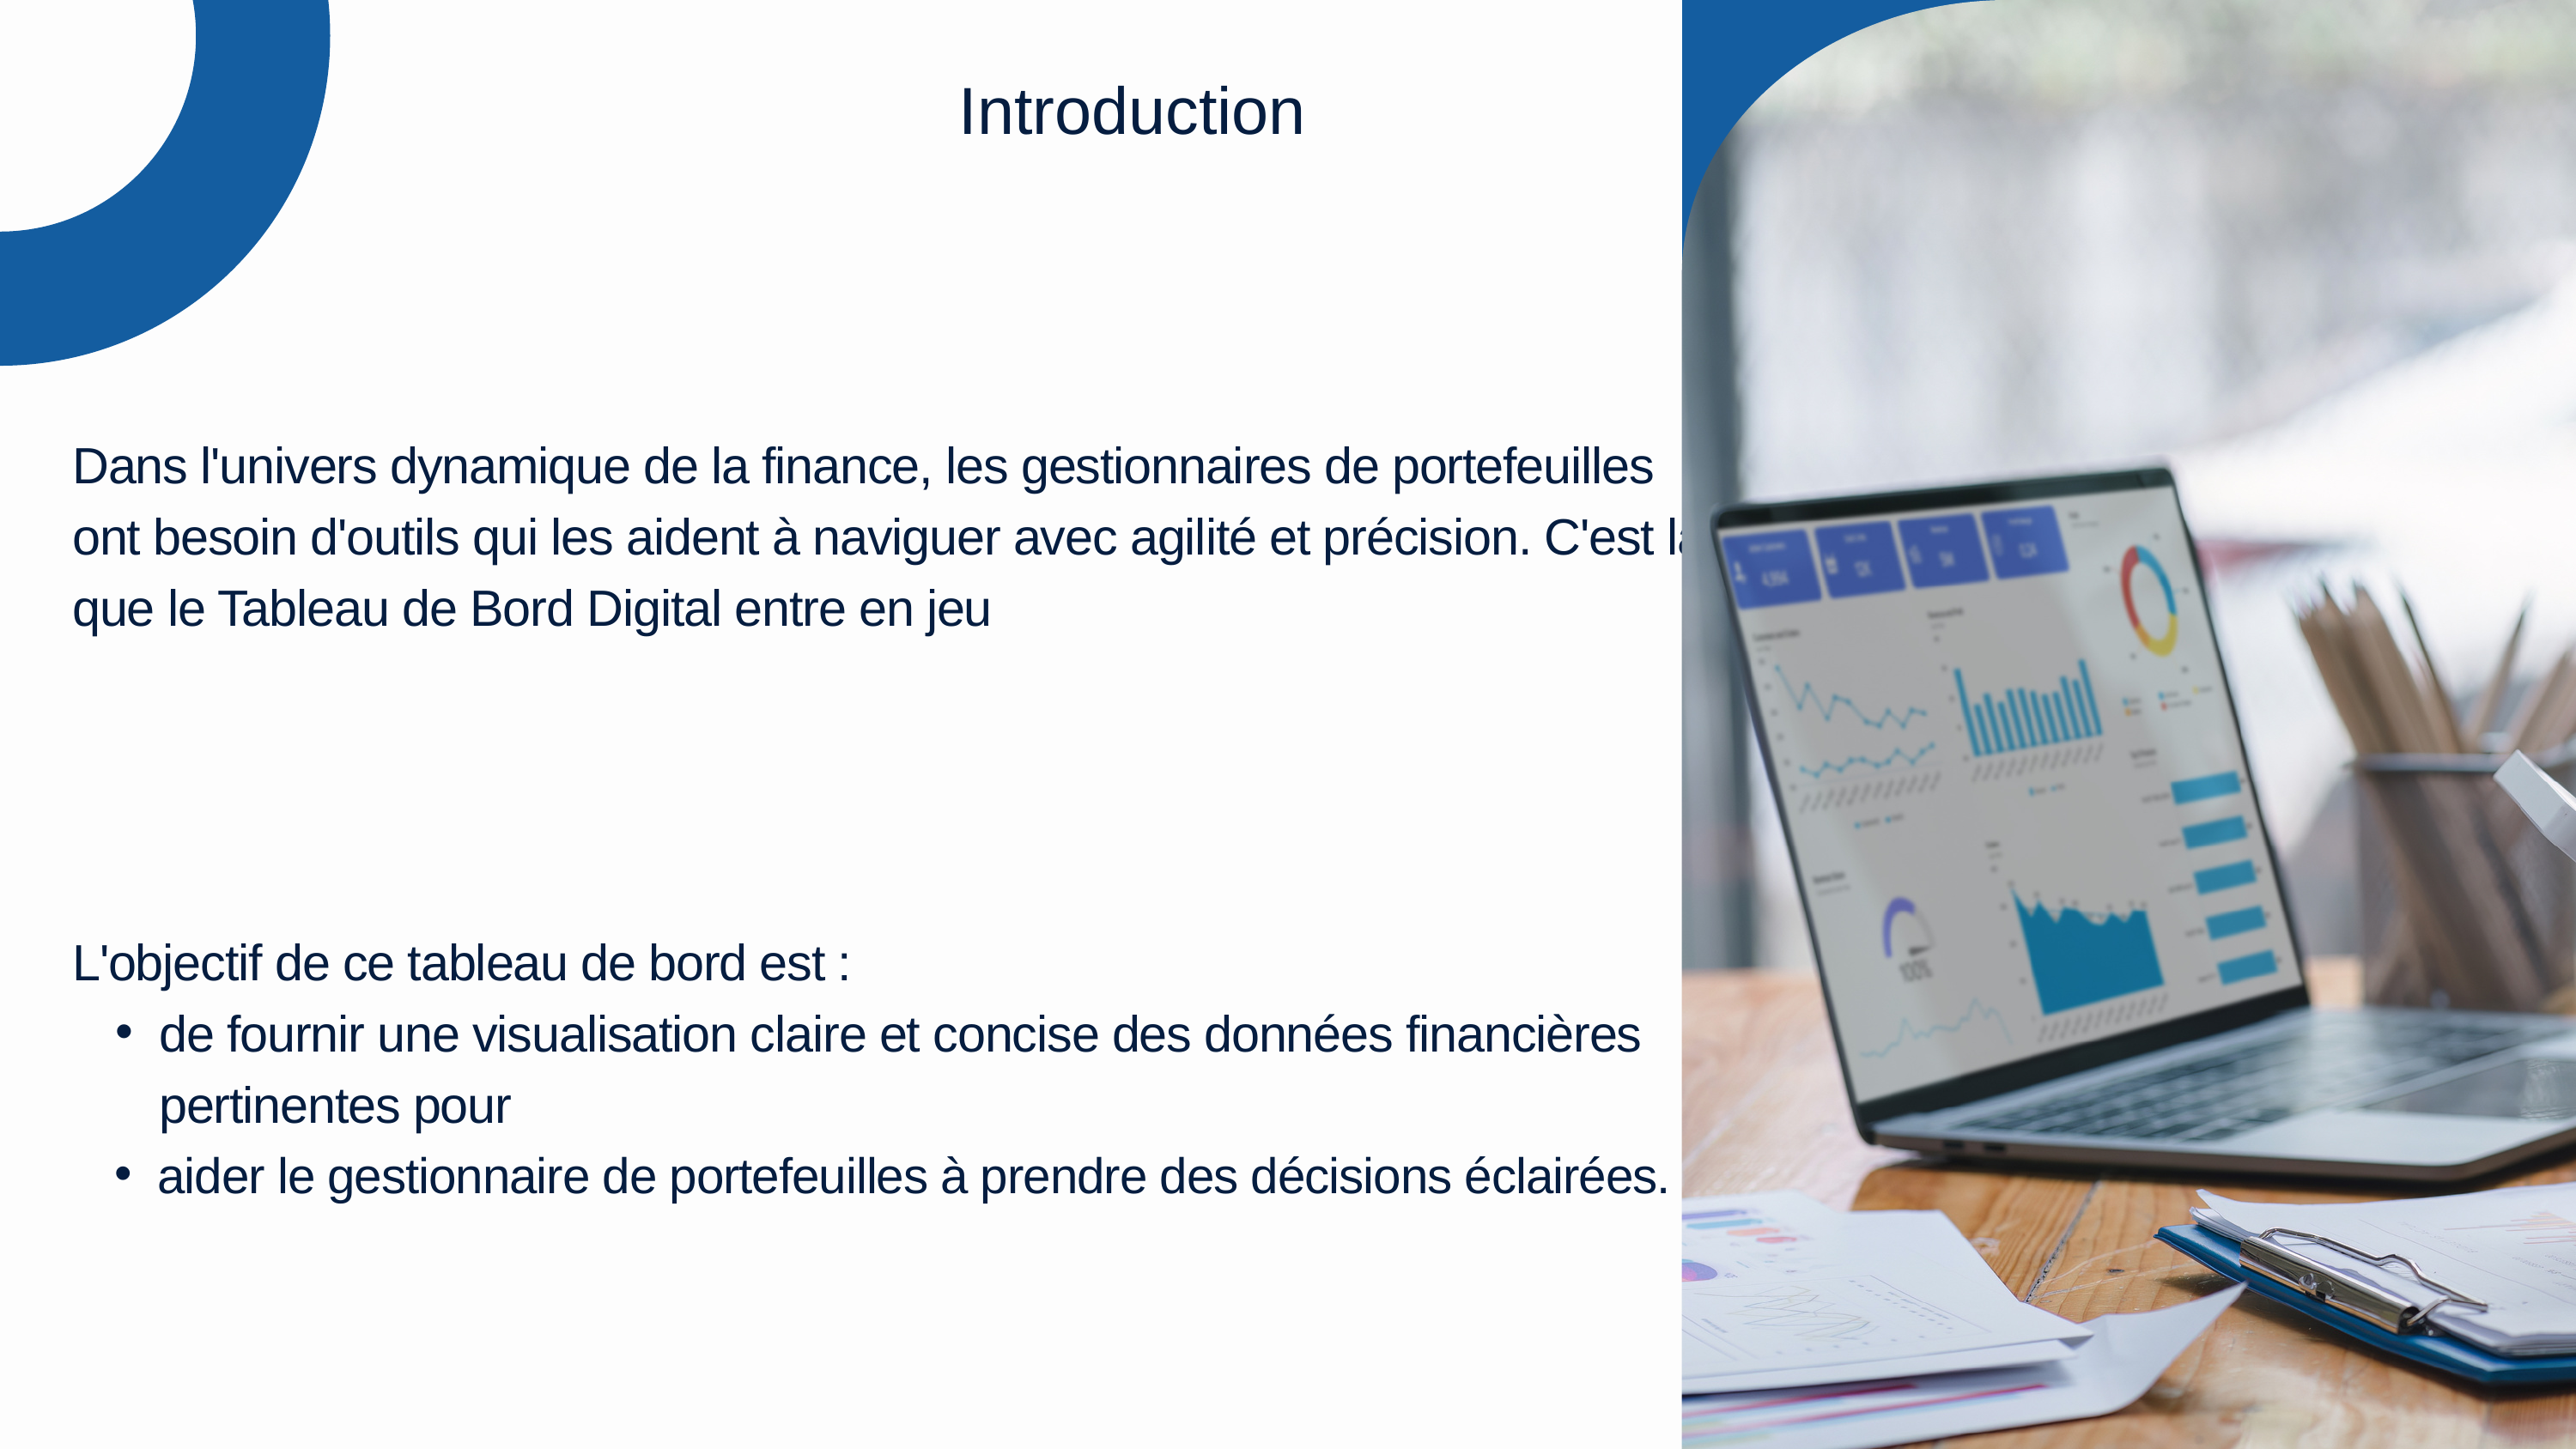

Introduction
Dans l'univers dynamique de la finance, les gestionnaires de portefeuilles ont besoin d'outils qui les aident à naviguer avec agilité et précision. C'est là que le Tableau de Bord Digital entre en jeu
L'objectif de ce tableau de bord est :
de fournir une visualisation claire et concise des données financières pertinentes pour
aider le gestionnaire de portefeuilles à prendre des décisions éclairées.